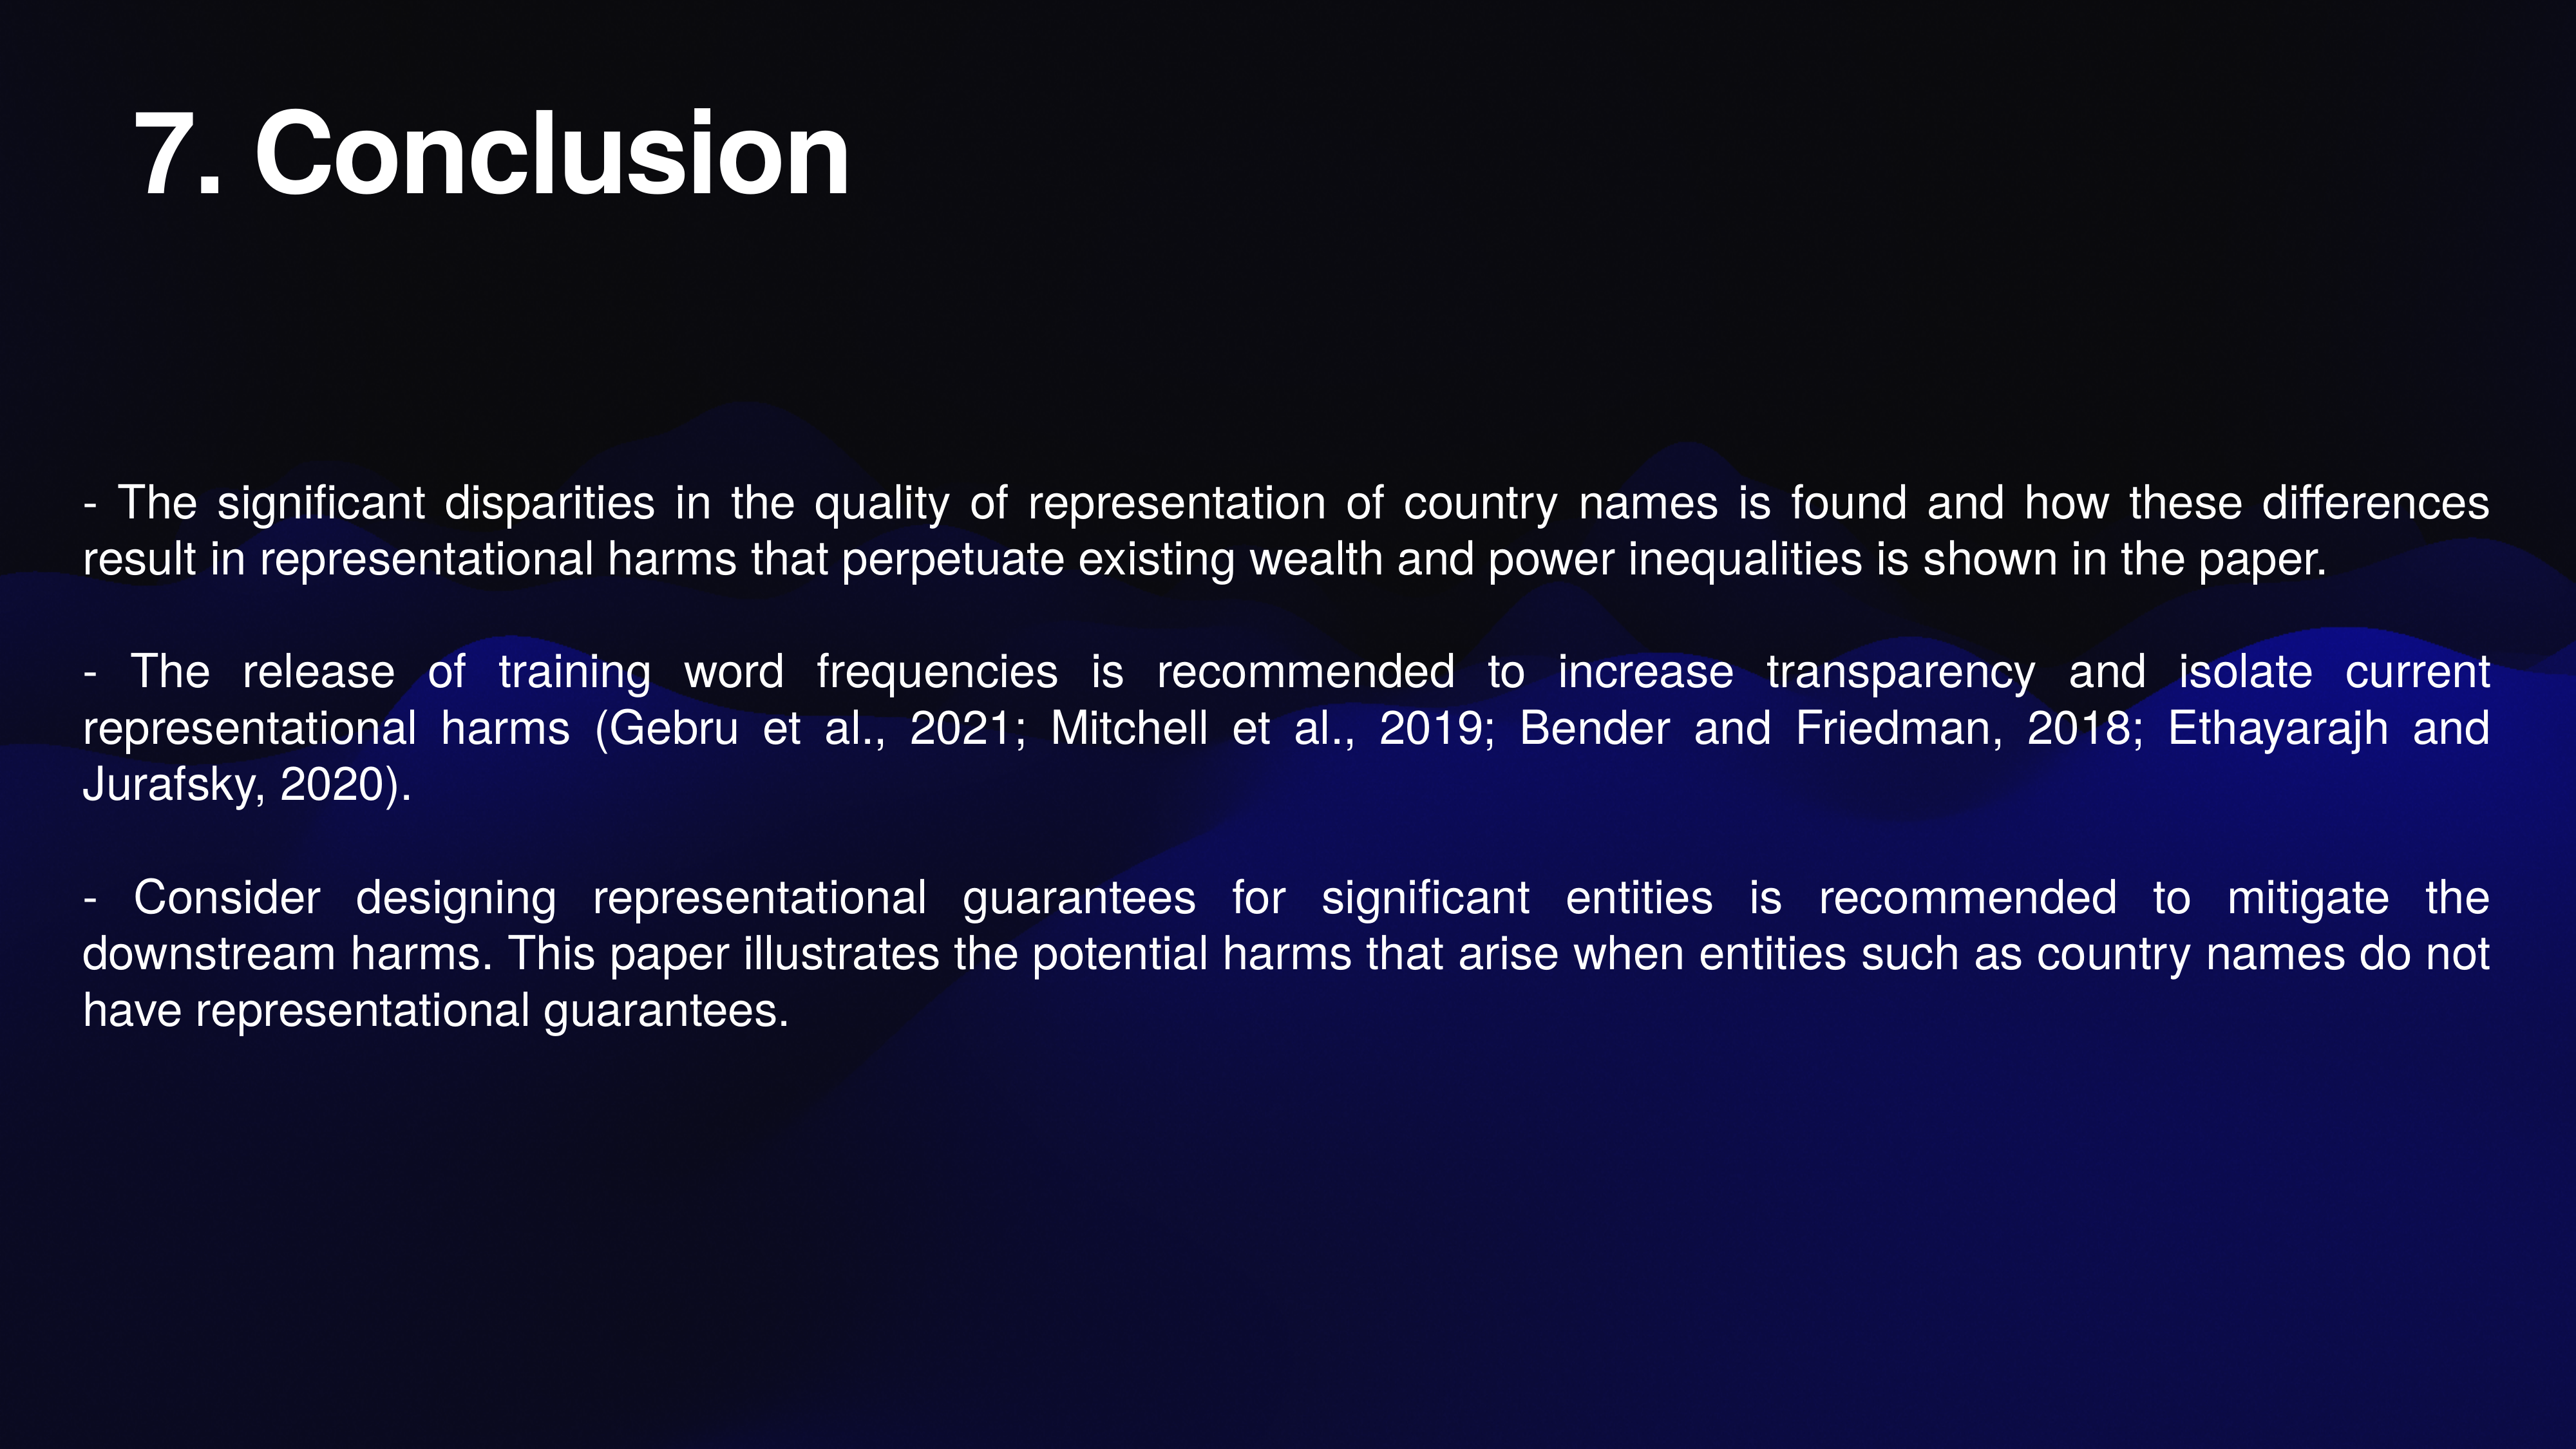

7. Conclusion
- The significant disparities in the quality of representation of country names is found and how these differences result in representational harms that perpetuate existing wealth and power inequalities is shown in the paper.

- The release of training word frequencies is recommended to increase transparency and isolate current representational harms (Gebru et al., 2021; Mitchell et al., 2019; Bender and Friedman, 2018; Ethayarajh and Jurafsky, 2020).

- Consider designing representational guarantees for significant entities is recommended to mitigate the downstream harms. This paper illustrates the potential harms that arise when entities such as country names do not have representational guarantees.